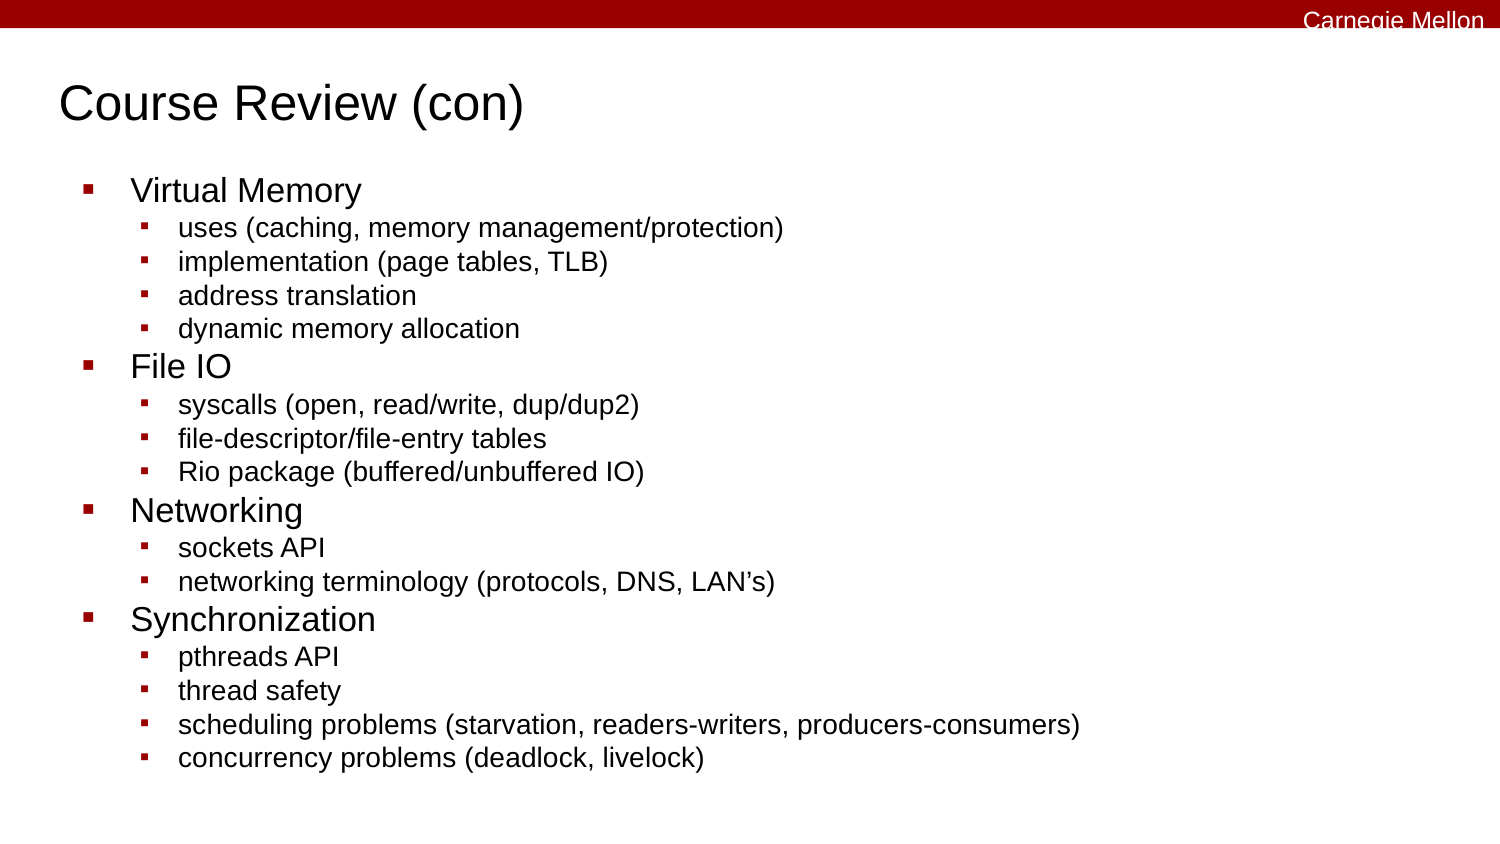

# Course Review (con)
Virtual Memory
uses (caching, memory management/protection)
implementation (page tables, TLB)
address translation
dynamic memory allocation
File IO
syscalls (open, read/write, dup/dup2)
file-descriptor/file-entry tables
Rio package (buffered/unbuffered IO)
Networking
sockets API
networking terminology (protocols, DNS, LAN’s)
Synchronization
pthreads API
thread safety
scheduling problems (starvation, readers-writers, producers-consumers)
concurrency problems (deadlock, livelock)